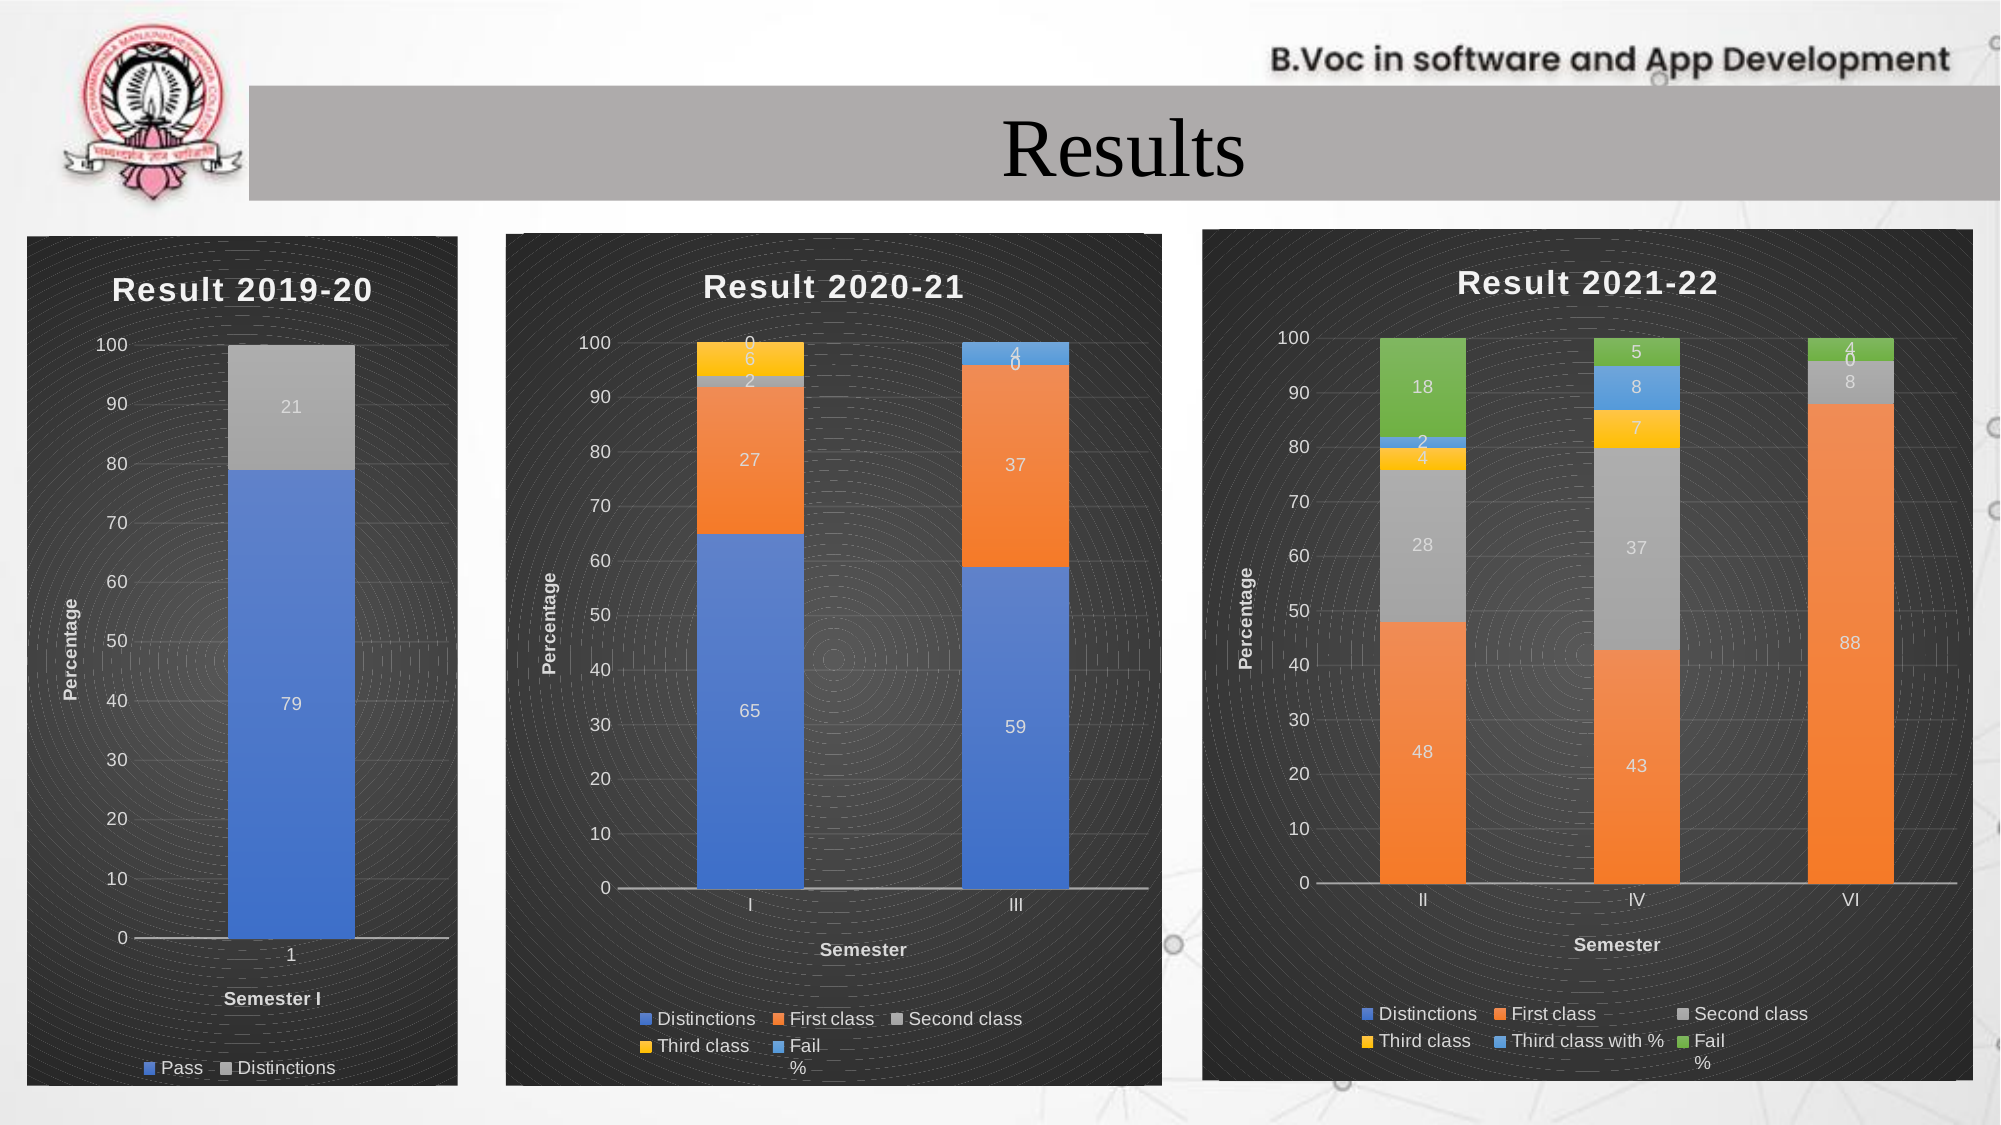

Results

### Chart: Result 2021-22

| Category | Distinctions  | First class | Second class  | Third class  | Third class with % | Fail
% |
|---|---|---|---|---|---|---|
| II | None | 48.0 | 28.0 | 4.0 | 2.0 | 18.0 |
| IV | None | 43.0 | 37.0 | 7.0 | 8.0 | 5.0 |
| VI | None | 88.0 | 8.0 | 0.0 | 0.0 | 4.0 |

### Chart: Result 2020-21

| Category | Distinctions  | First class  | Second class  | Third class  | Fail
% |
|---|---|---|---|---|---|
| I | 65.0 | 27.0 | 2.0 | 6.0 | 0.0 |
| III | 59.0 | 37.0 | 0.0 | 0.0 | 4.0 |

### Chart: Result 2019-20

| Category | Pass  | Distinctions  |
|---|---|---|